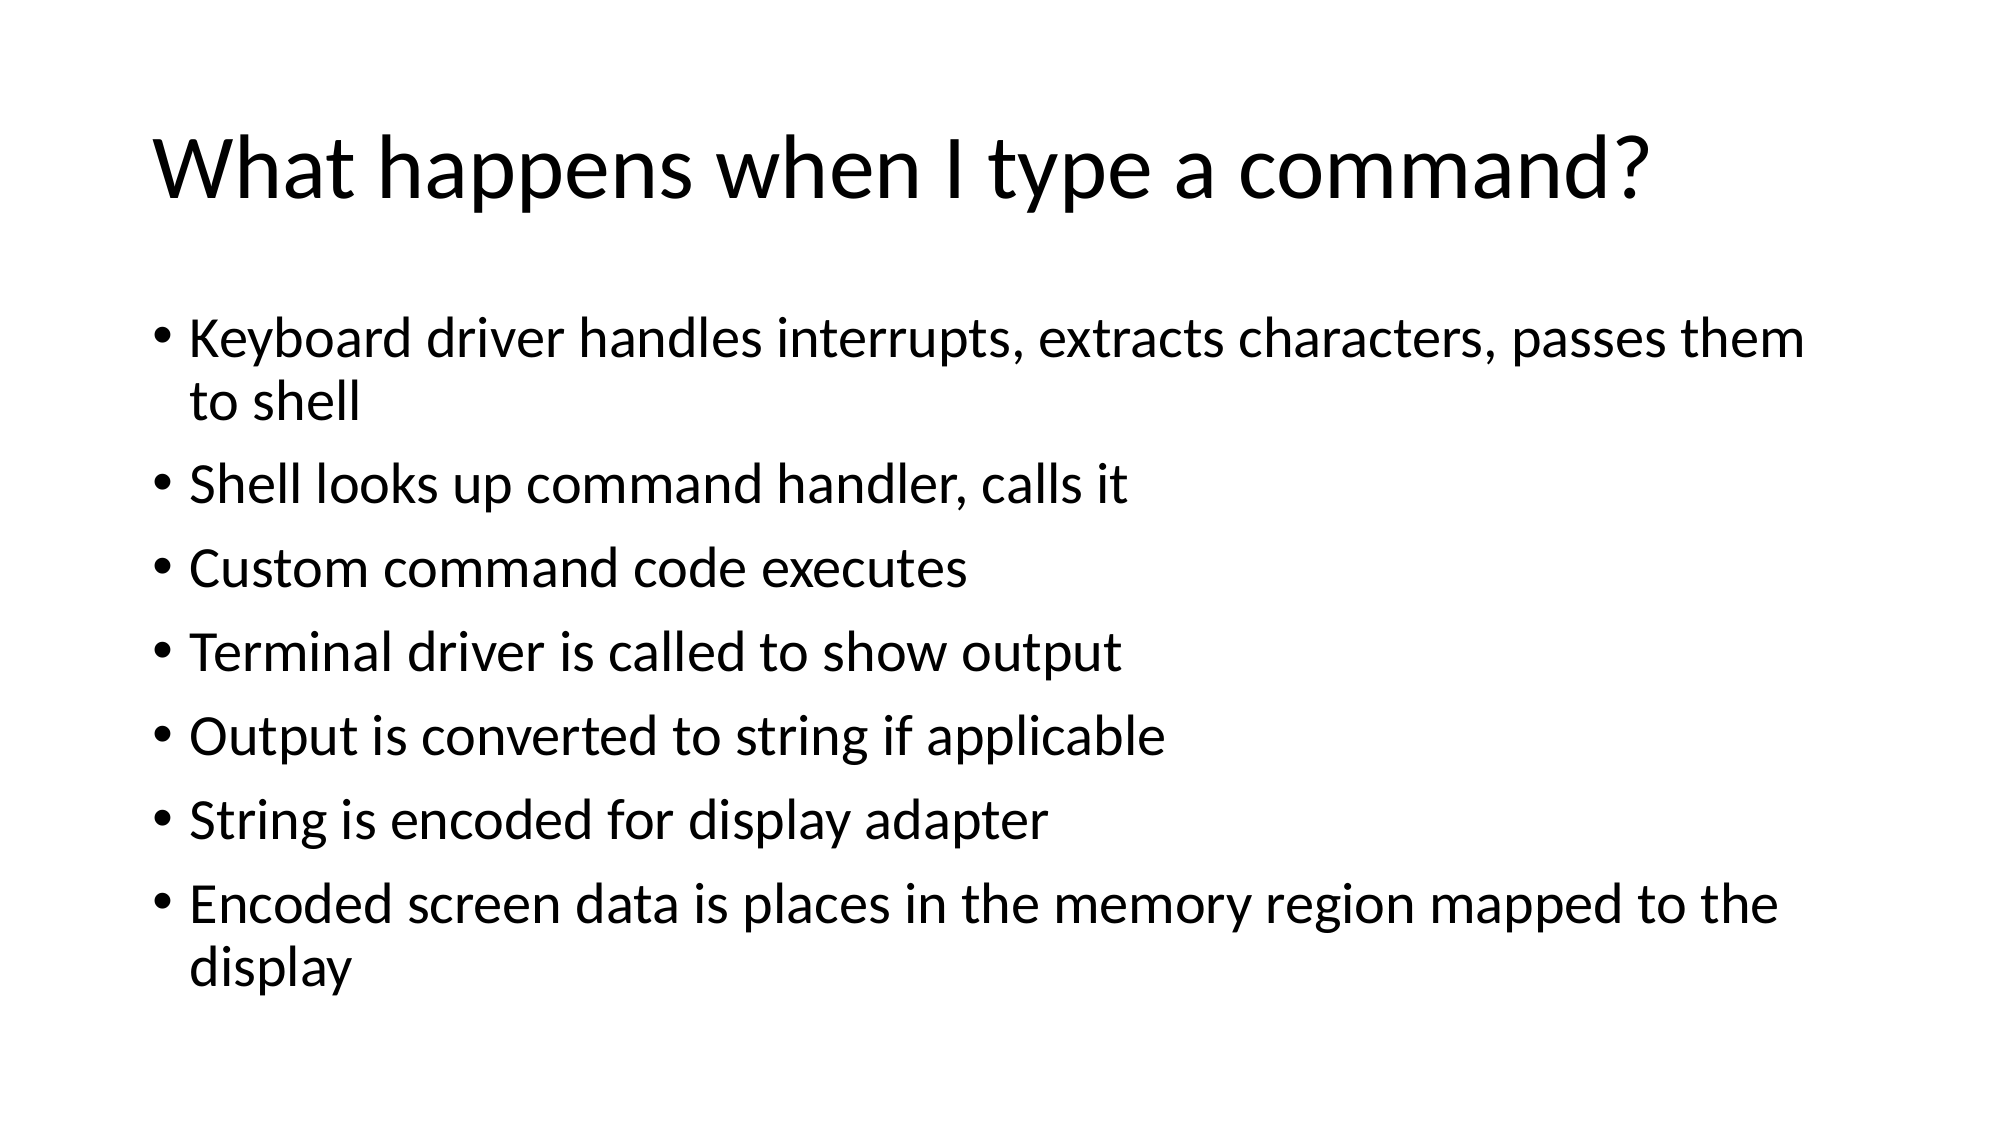

# What happens when I type a command?
Keyboard driver handles interrupts, extracts characters, passes them to shell
Shell looks up command handler, calls it
Custom command code executes
Terminal driver is called to show output
Output is converted to string if applicable
String is encoded for display adapter
Encoded screen data is places in the memory region mapped to the display